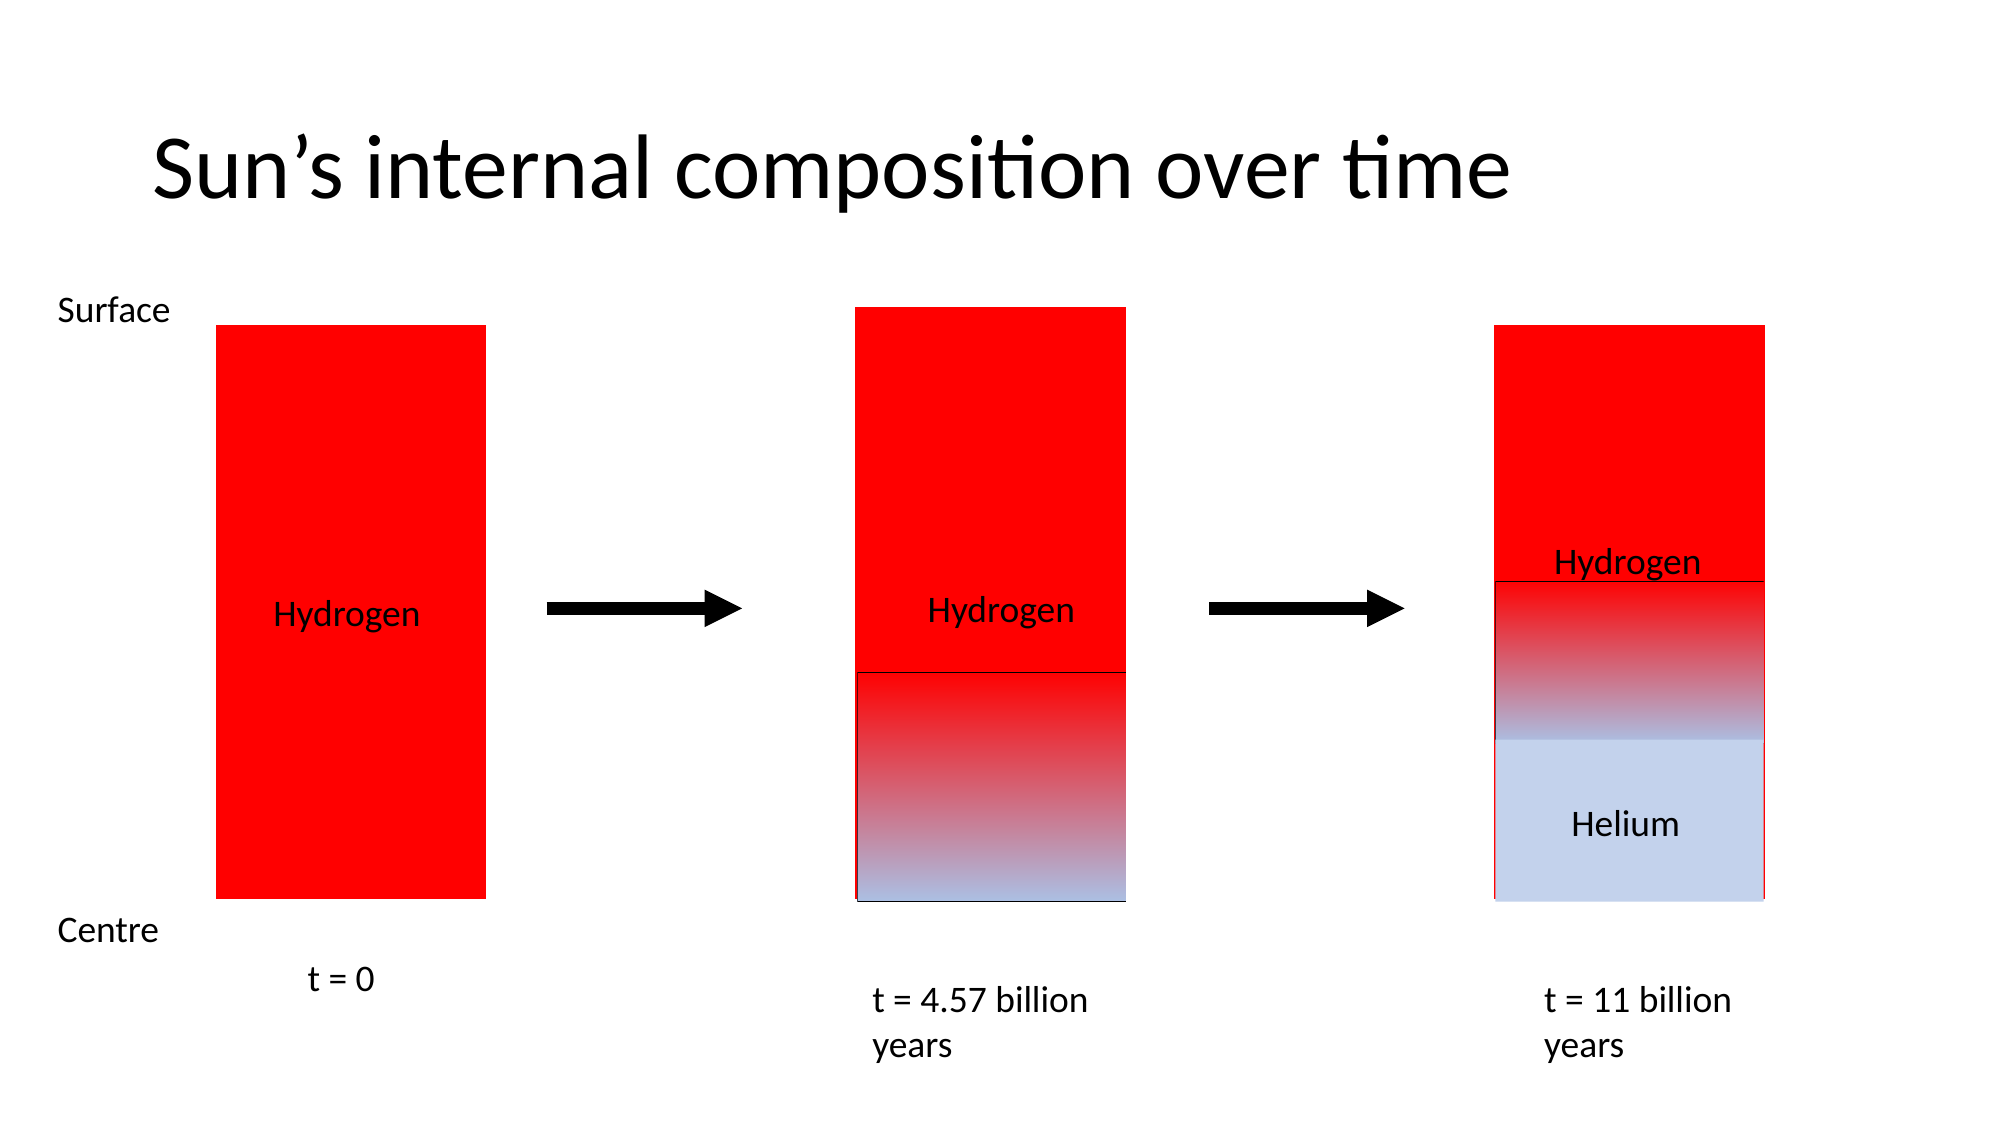

# Sun’s internal composition over time
Surface

Hydrogen
Hydrogen

Hydrogen

Helium
Centre
t = 0
t = 11 billion years
t = 4.57 billion years